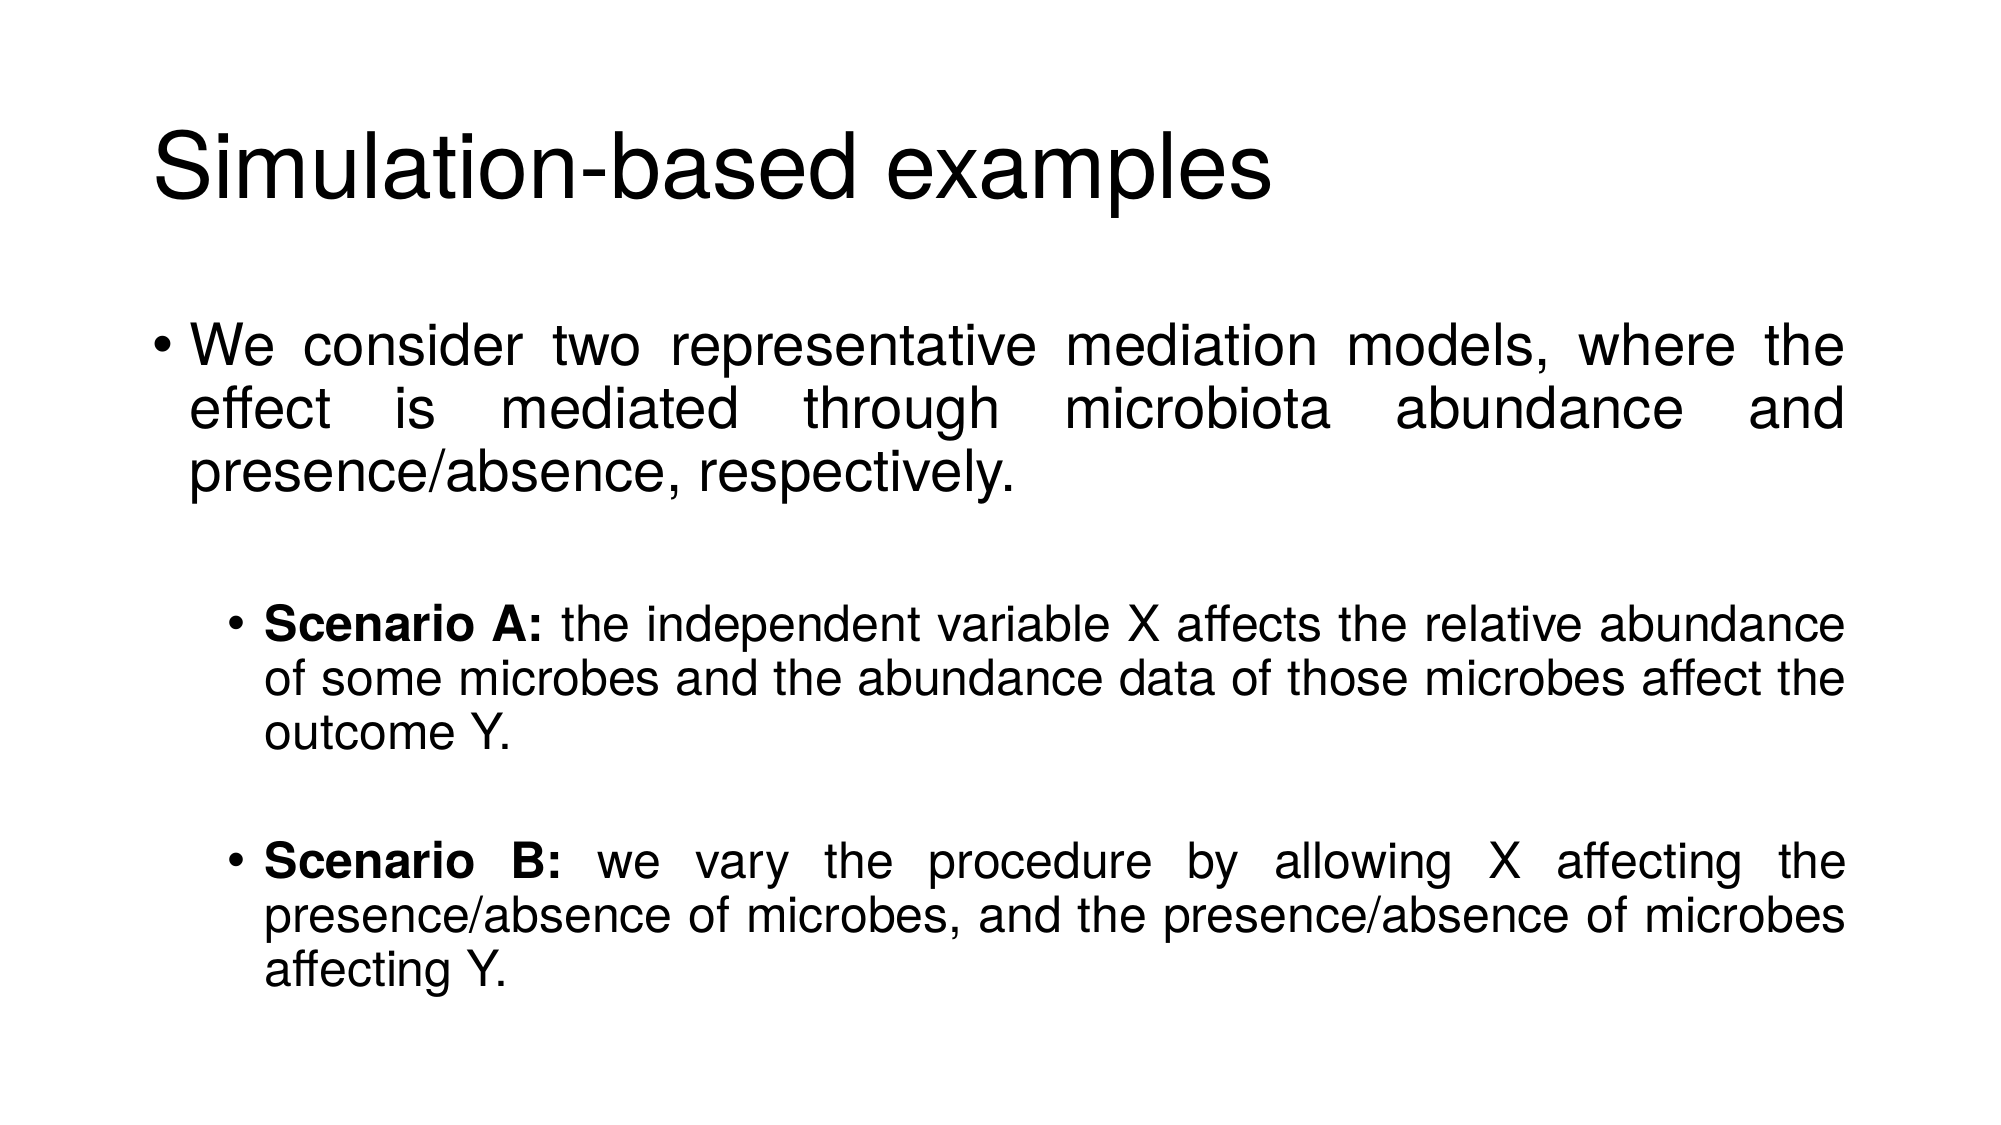

# Simulation-based examples
We consider two representative mediation models, where the effect is mediated through microbiota abundance and presence/absence, respectively.

Scenario A: the independent variable X affects the relative abundance of some microbes and the abundance data of those microbes affect the outcome Y.

Scenario B: we vary the procedure by allowing X affecting the presence/absence of microbes, and the presence/absence of microbes affecting Y.